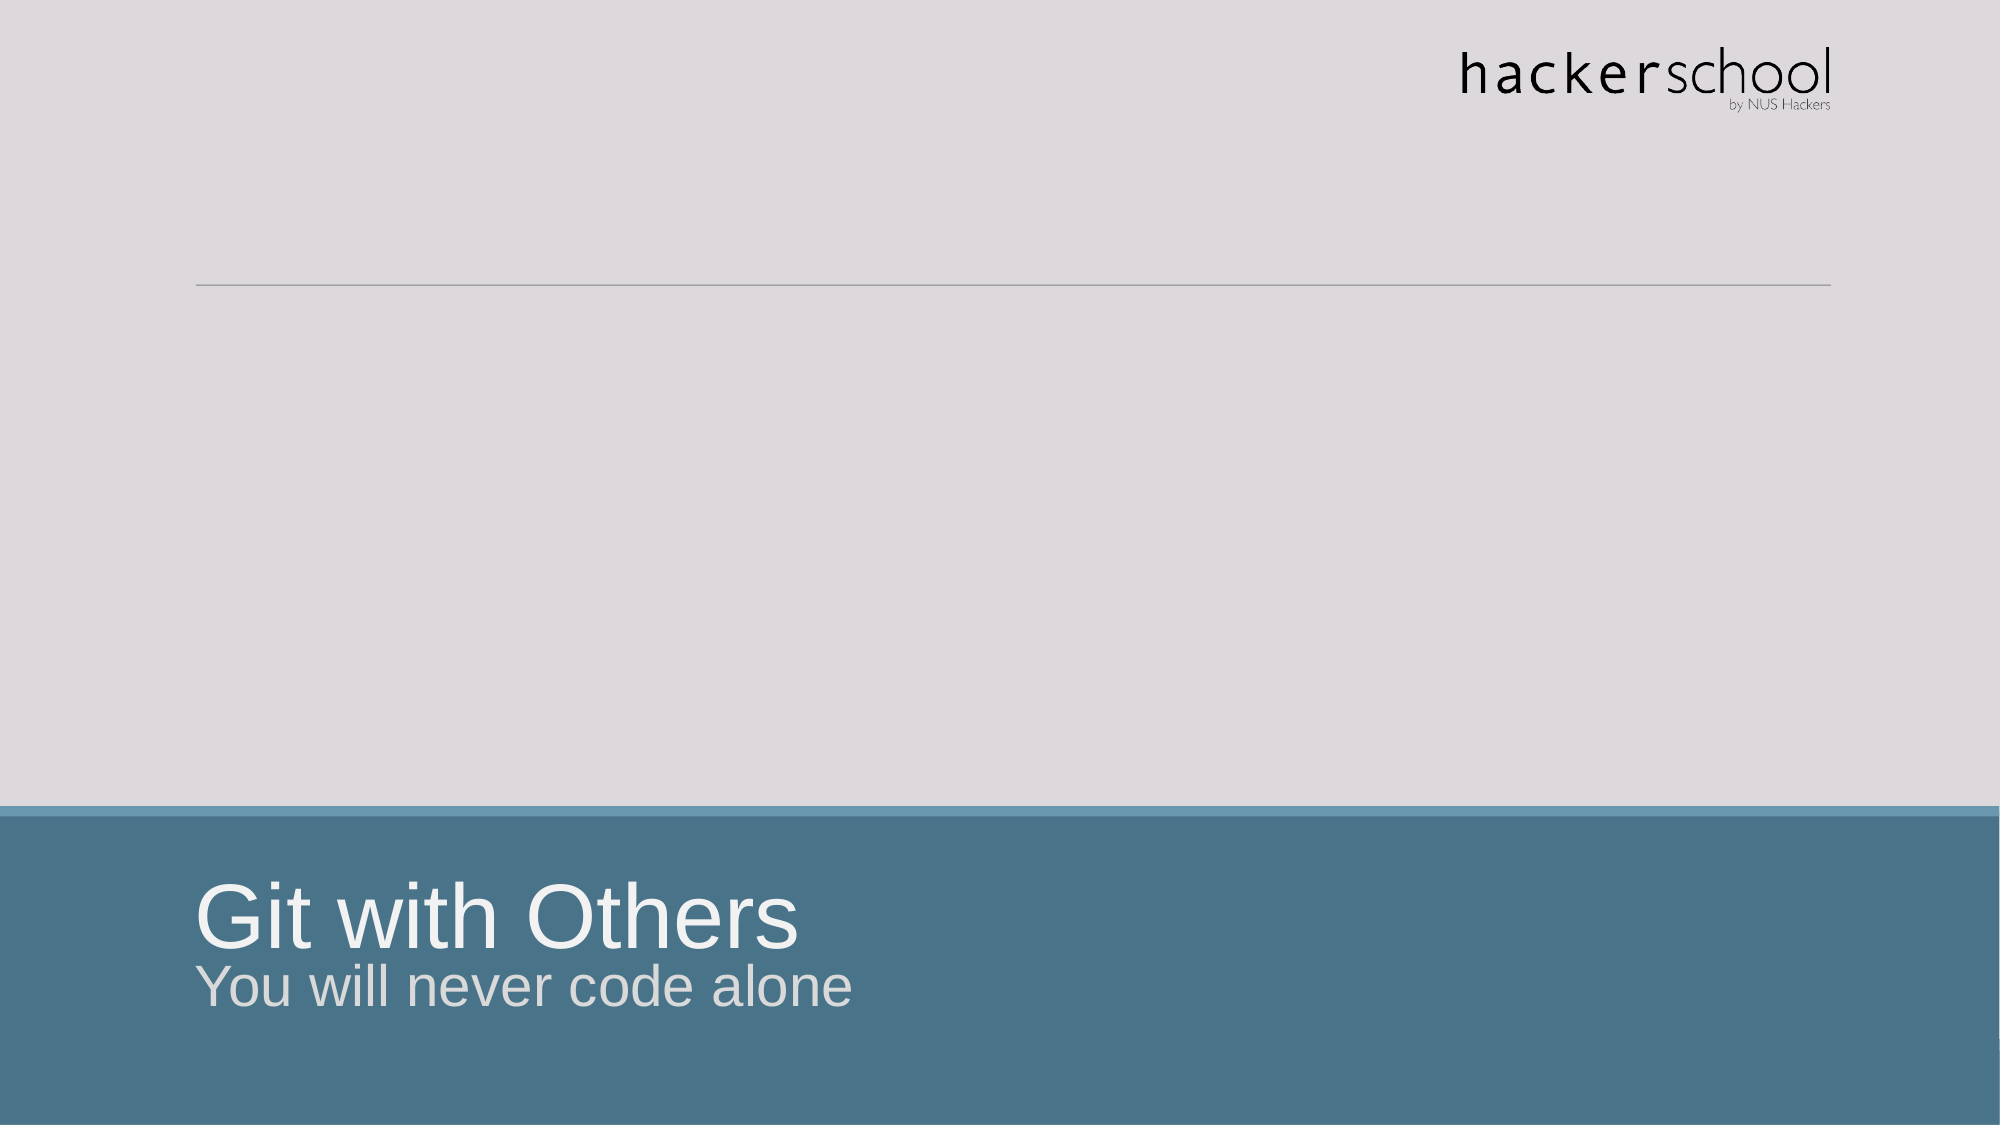

Git with Others
You will never code alone